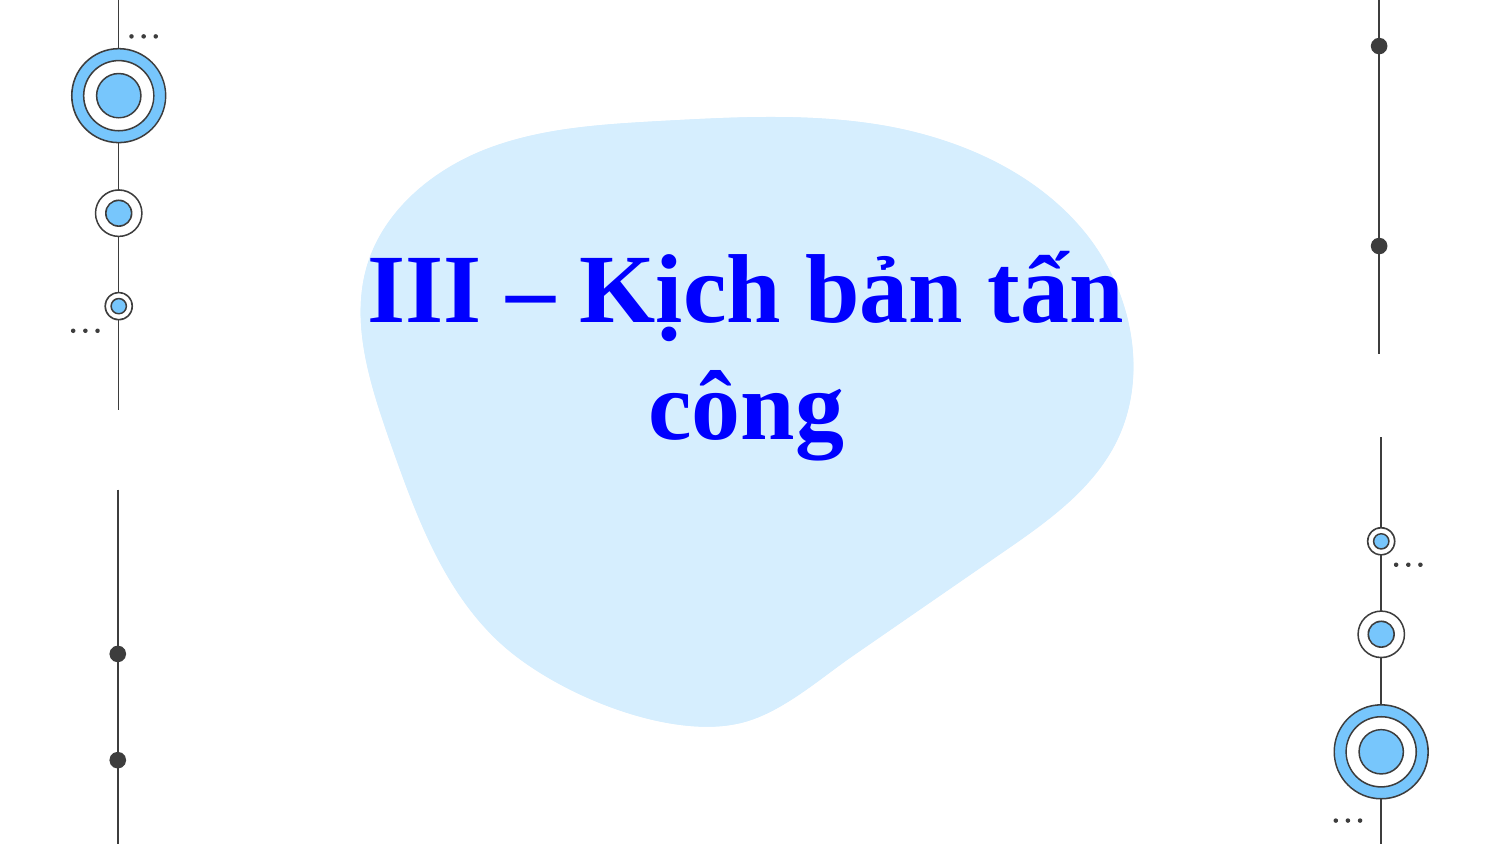

# III – Kịch bản tấn công